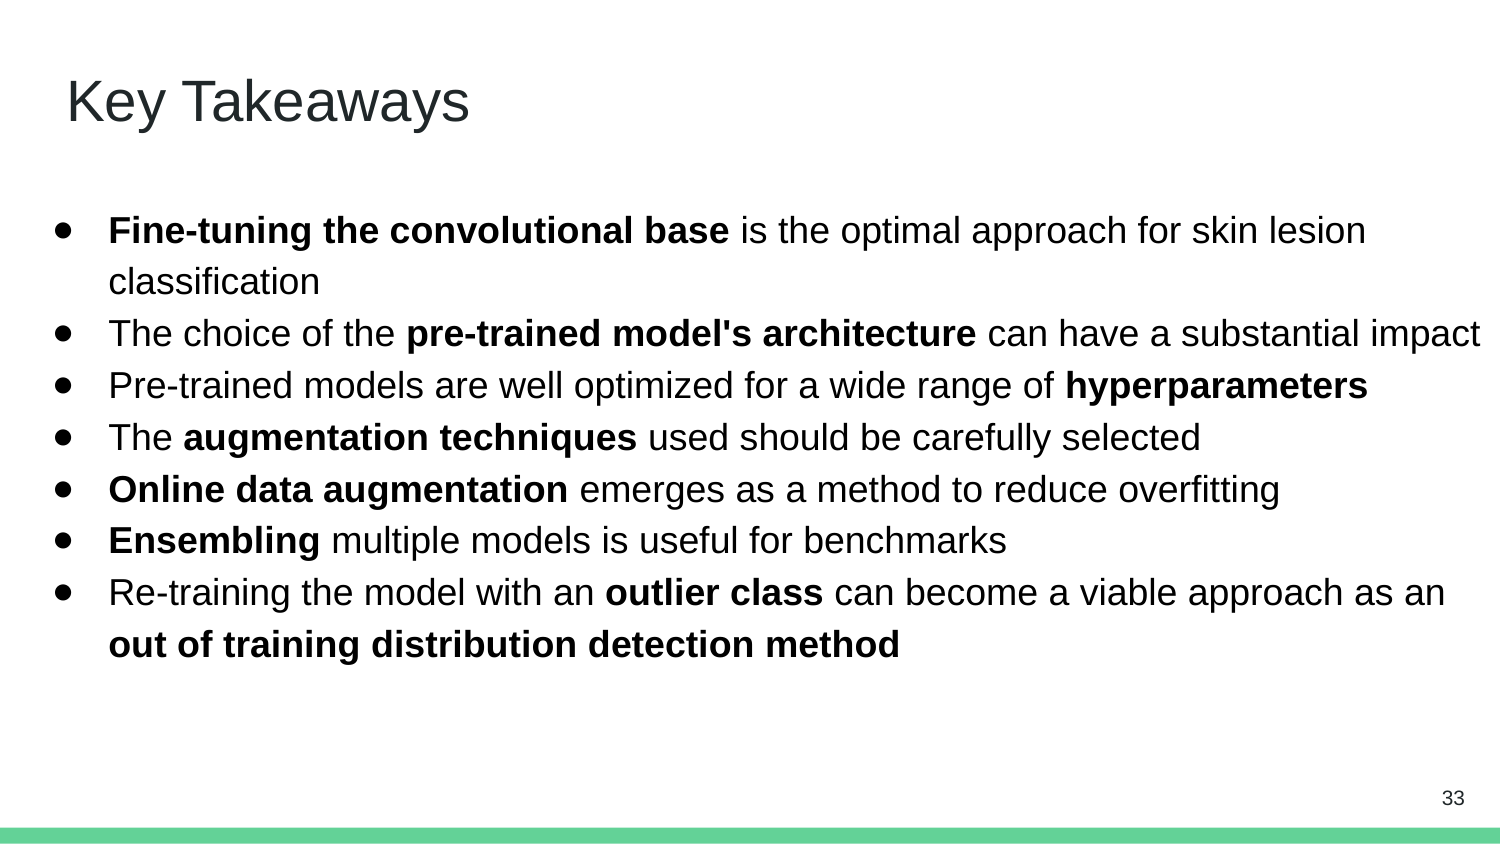

# Key Takeaways
Fine-tuning the convolutional base is the optimal approach for skin lesion classification
The choice of the pre-trained model's architecture can have a substantial impact
Pre-trained models are well optimized for a wide range of hyperparameters
The augmentation techniques used should be carefully selected
Online data augmentation emerges as a method to reduce overfitting
Ensembling multiple models is useful for benchmarks
Re-training the model with an outlier class can become a viable approach as an out of training distribution detection method

33